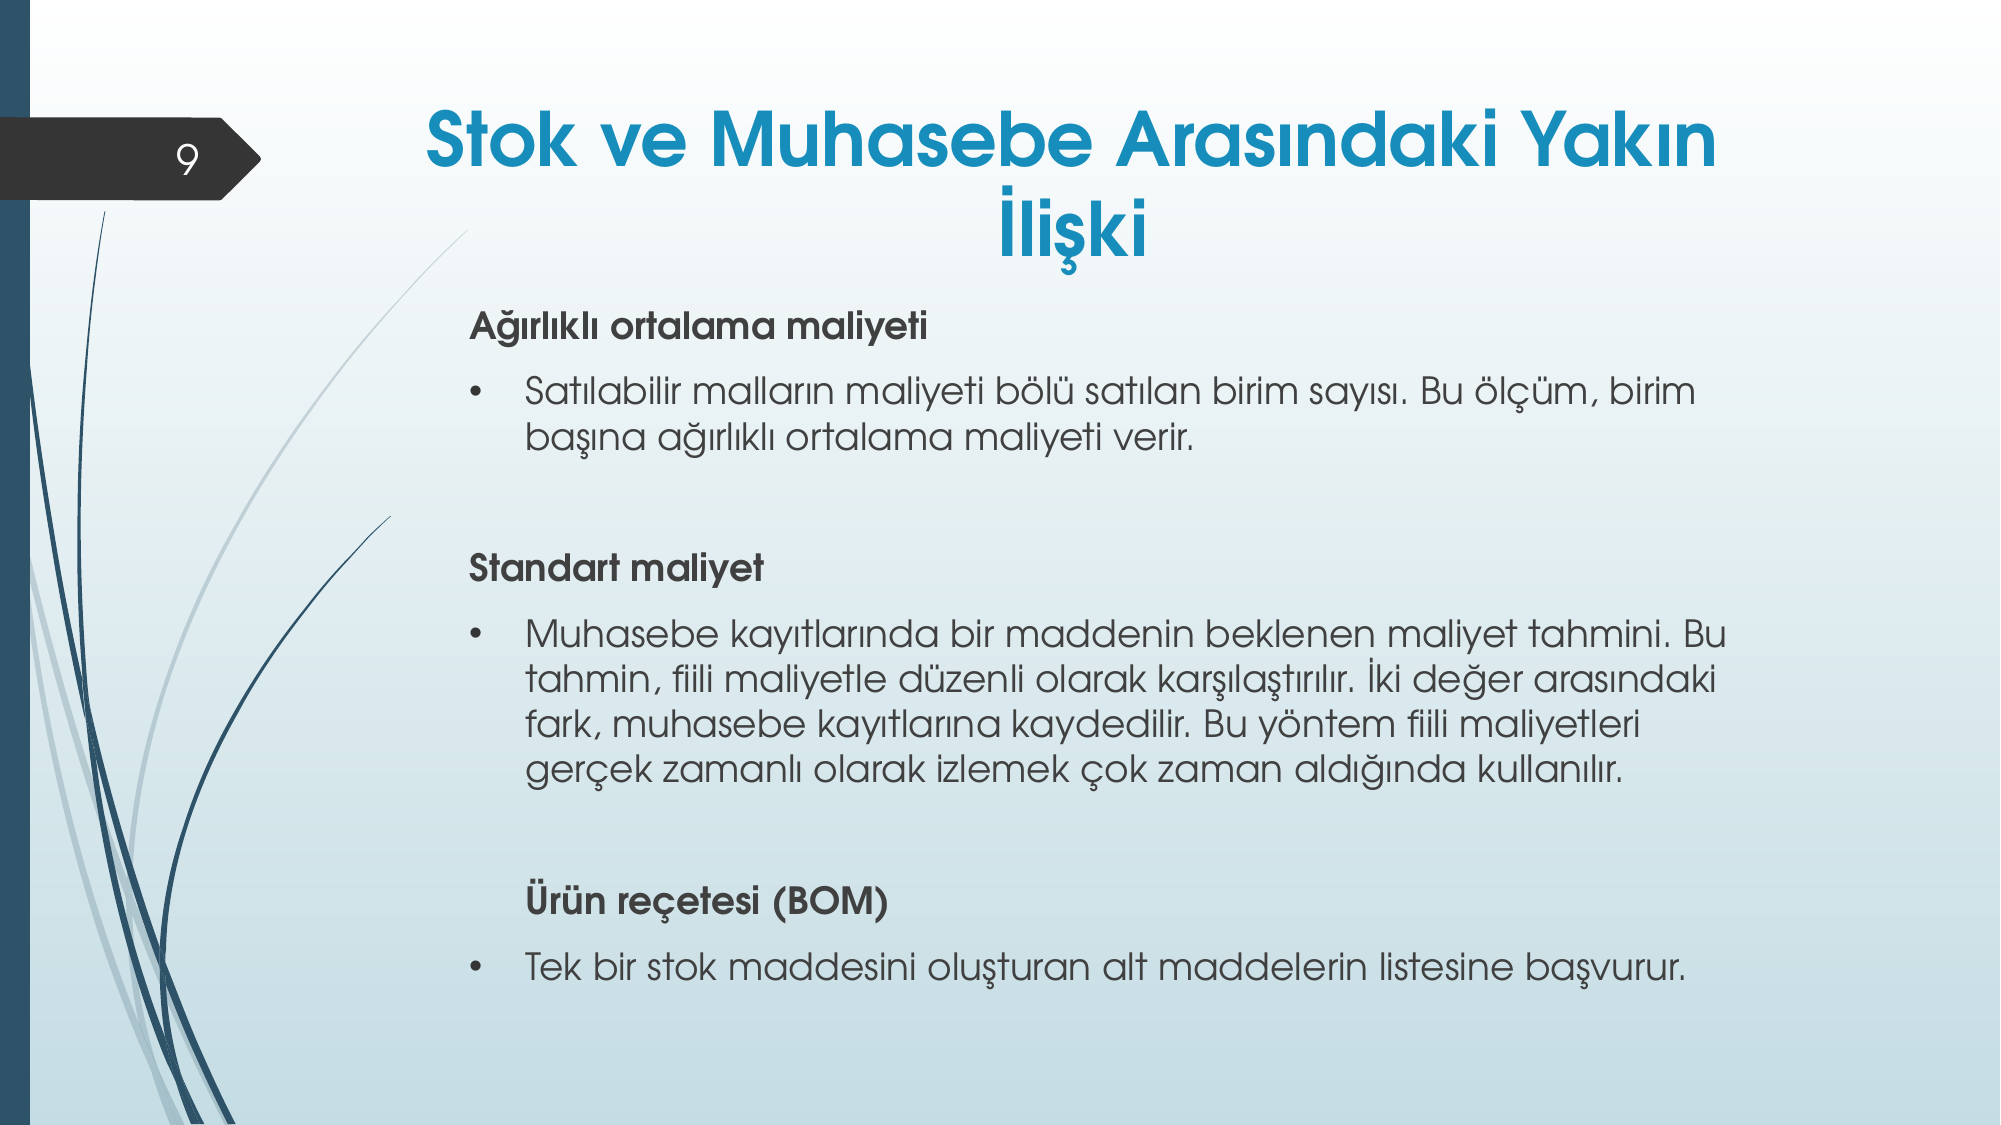

# Stok ve Muhasebe Arasındaki Yakın İlişki
9
Ağırlıklı ortalama maliyeti​
Satılabilir malların maliyeti bölü satılan birim sayısı. Bu ölçüm, birim başına ağırlıklı ortalama maliyeti verir.​

Standart maliyet​
Muhasebe kayıtlarında bir maddenin beklenen maliyet tahmini. Bu tahmin, fiili maliyetle düzenli olarak karşılaştırılır. İki değer arasındaki fark, muhasebe kayıtlarına kaydedilir. Bu yöntem fiili maliyetleri gerçek zamanlı olarak izlemek çok zaman aldığında kullanılır.​

Ürün reçetesi (BOM)​
Tek bir stok maddesini oluşturan alt maddelerin listesine başvurur.​